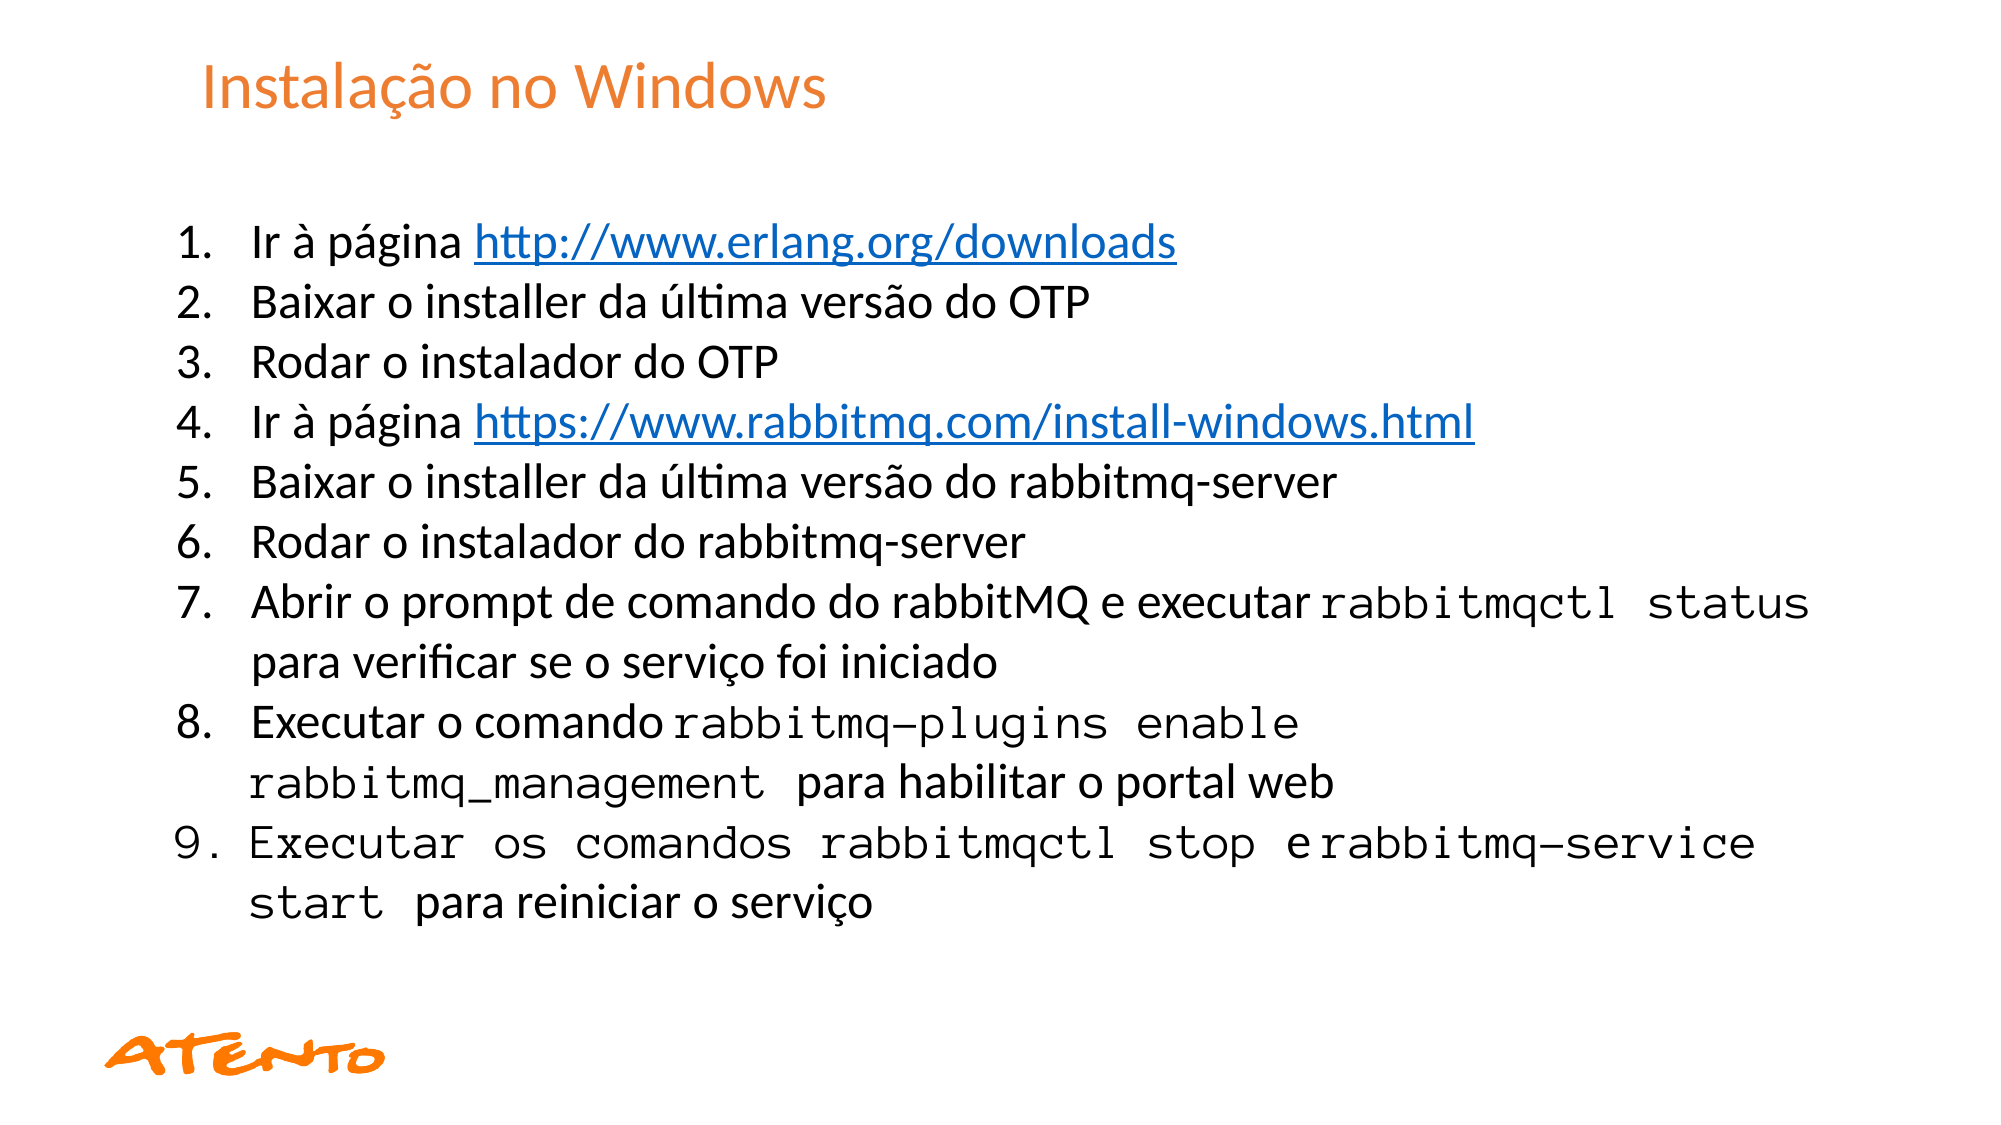

Instalação no Windows
Ir à página http://www.erlang.org/downloads
Baixar o installer da última versão do OTP
Rodar o instalador do OTP
Ir à página https://www.rabbitmq.com/install-windows.html
Baixar o installer da última versão do rabbitmq-server
Rodar o instalador do rabbitmq-server
Abrir o prompt de comando do rabbitMQ e executar rabbitmqctl status para verificar se o serviço foi iniciado
Executar o comando rabbitmq-plugins enable rabbitmq_management para habilitar o portal web
Executar os comandos rabbitmqctl stop e rabbitmq-service start para reiniciar o serviço